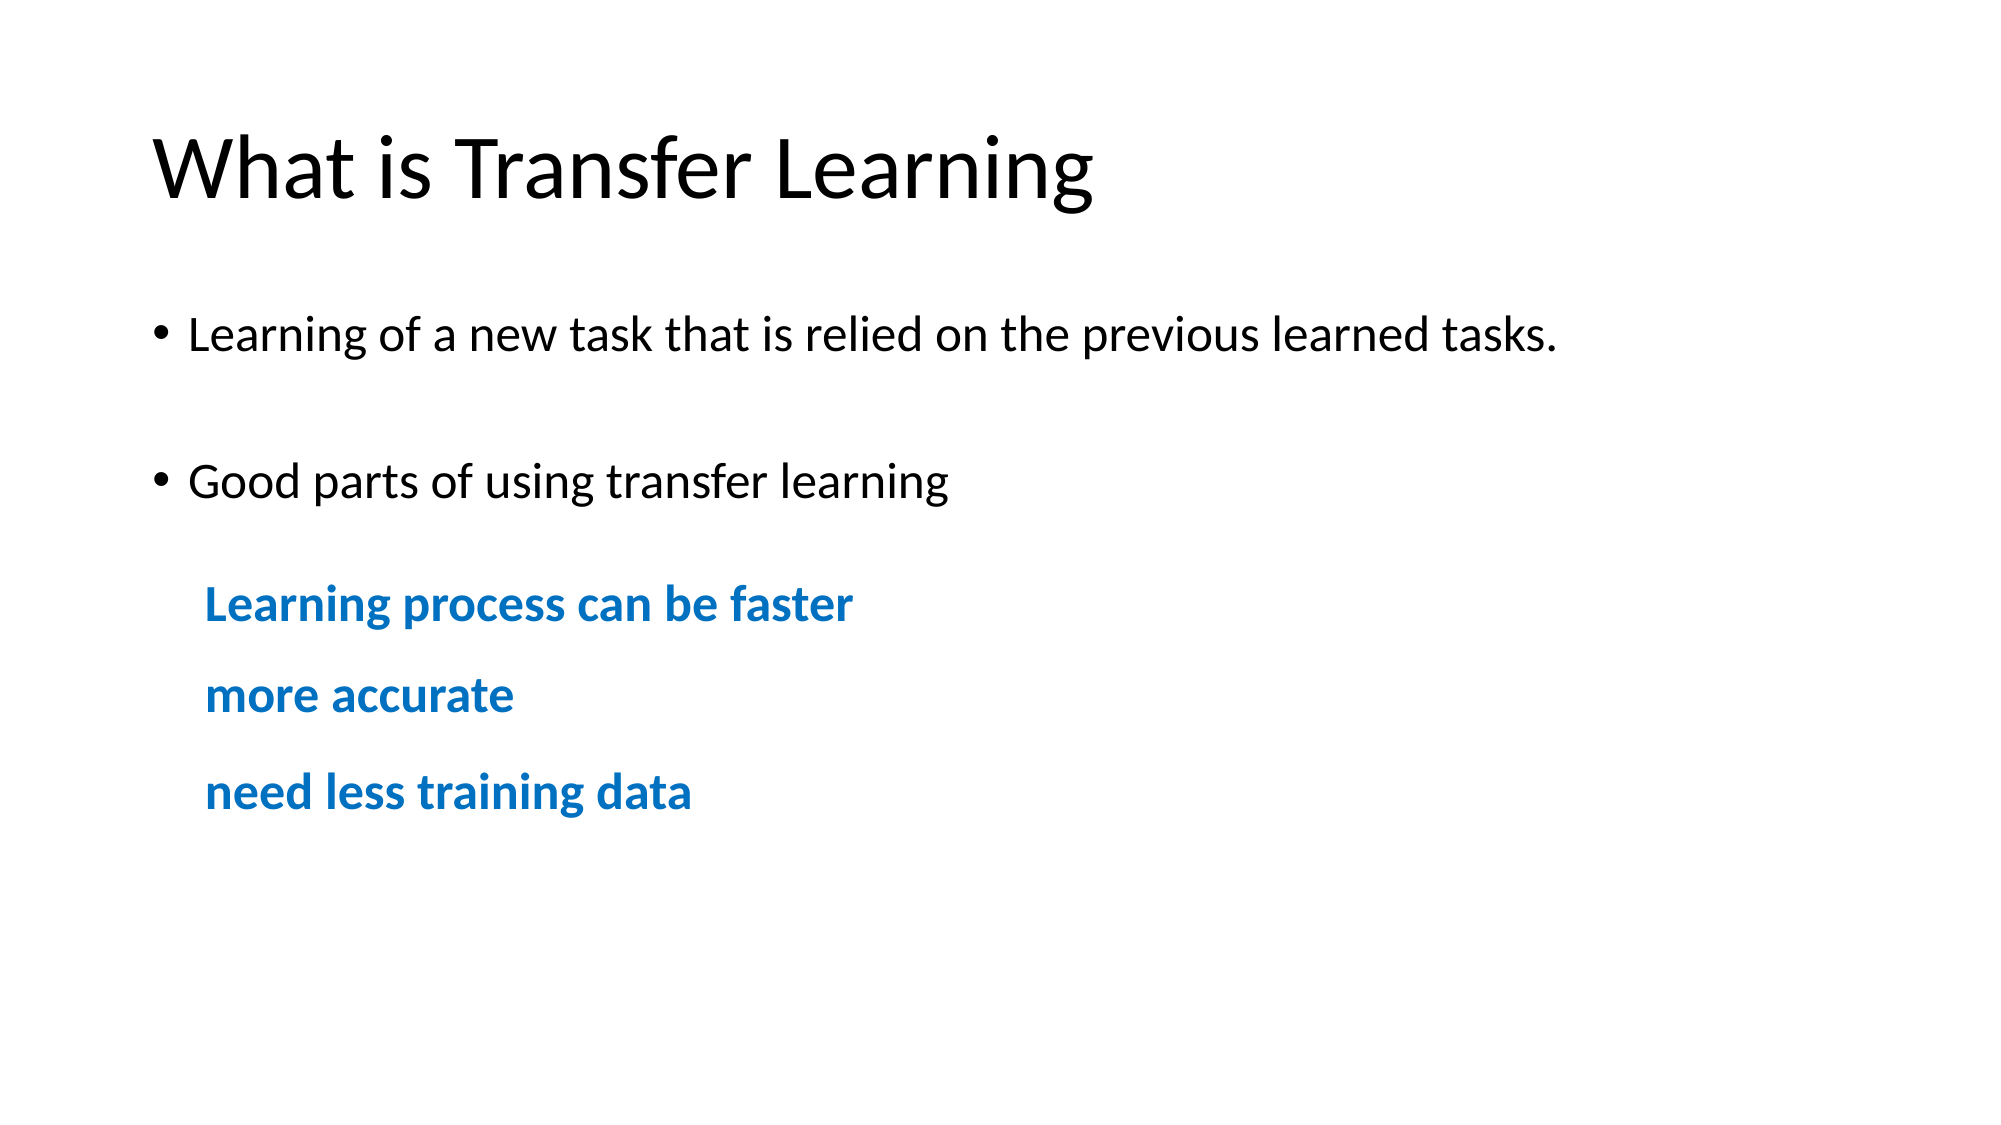

# What is Transfer Learning
Learning of a new task that is relied on the previous learned tasks.

Good parts of using transfer learning
Learning process can be faster
more accurate
need less training data